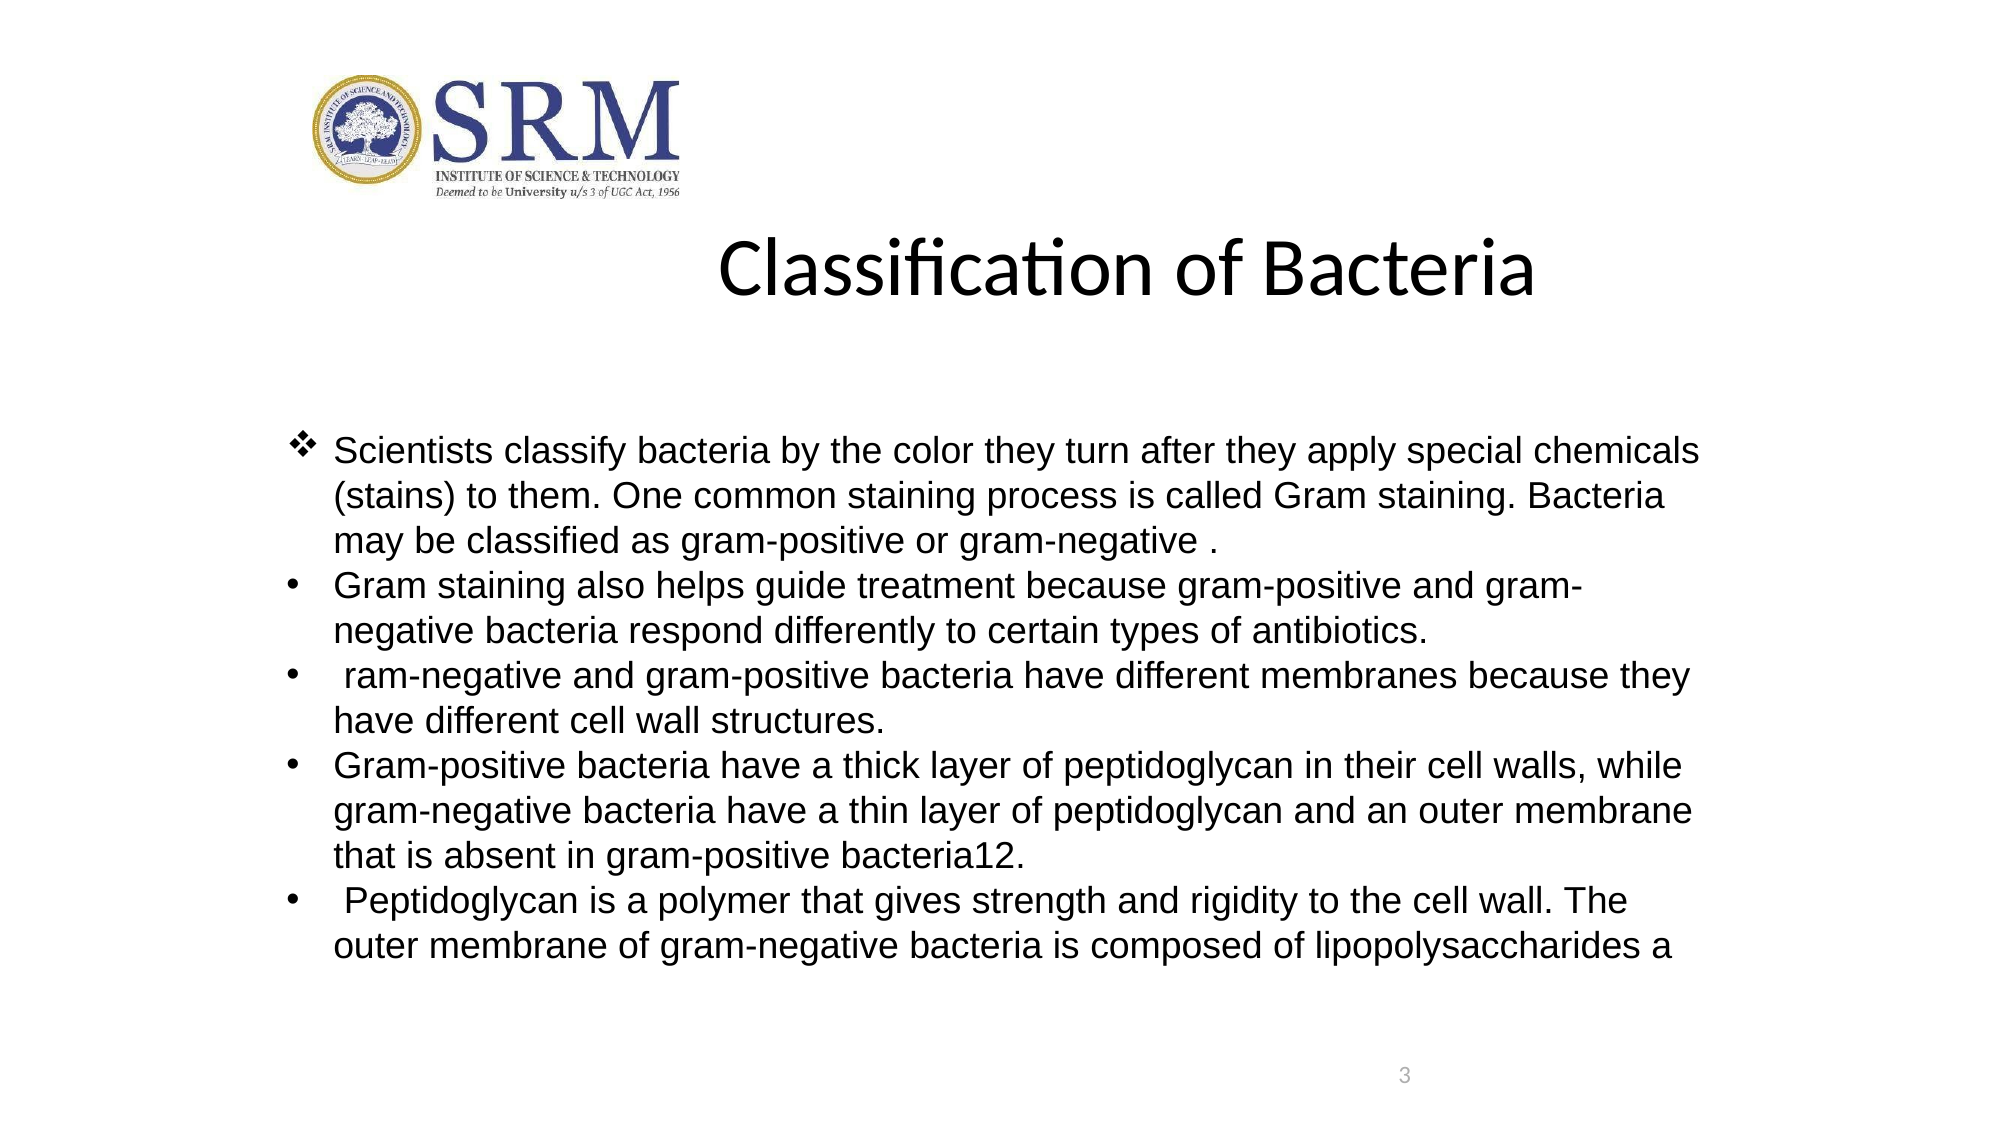

# Classification of Bacteria
Scientists classify bacteria by the color they turn after they apply special chemicals (stains) to them. One common staining process is called Gram staining. Bacteria may be classified as gram-positive or gram-negative .
Gram staining also helps guide treatment because gram-positive and gram-negative bacteria respond differently to certain types of antibiotics.
 ram-negative and gram-positive bacteria have different membranes because they have different cell wall structures.
Gram-positive bacteria have a thick layer of peptidoglycan in their cell walls, while gram-negative bacteria have a thin layer of peptidoglycan and an outer membrane that is absent in gram-positive bacteria12.
 Peptidoglycan is a polymer that gives strength and rigidity to the cell wall. The outer membrane of gram-negative bacteria is composed of lipopolysaccharides a
3